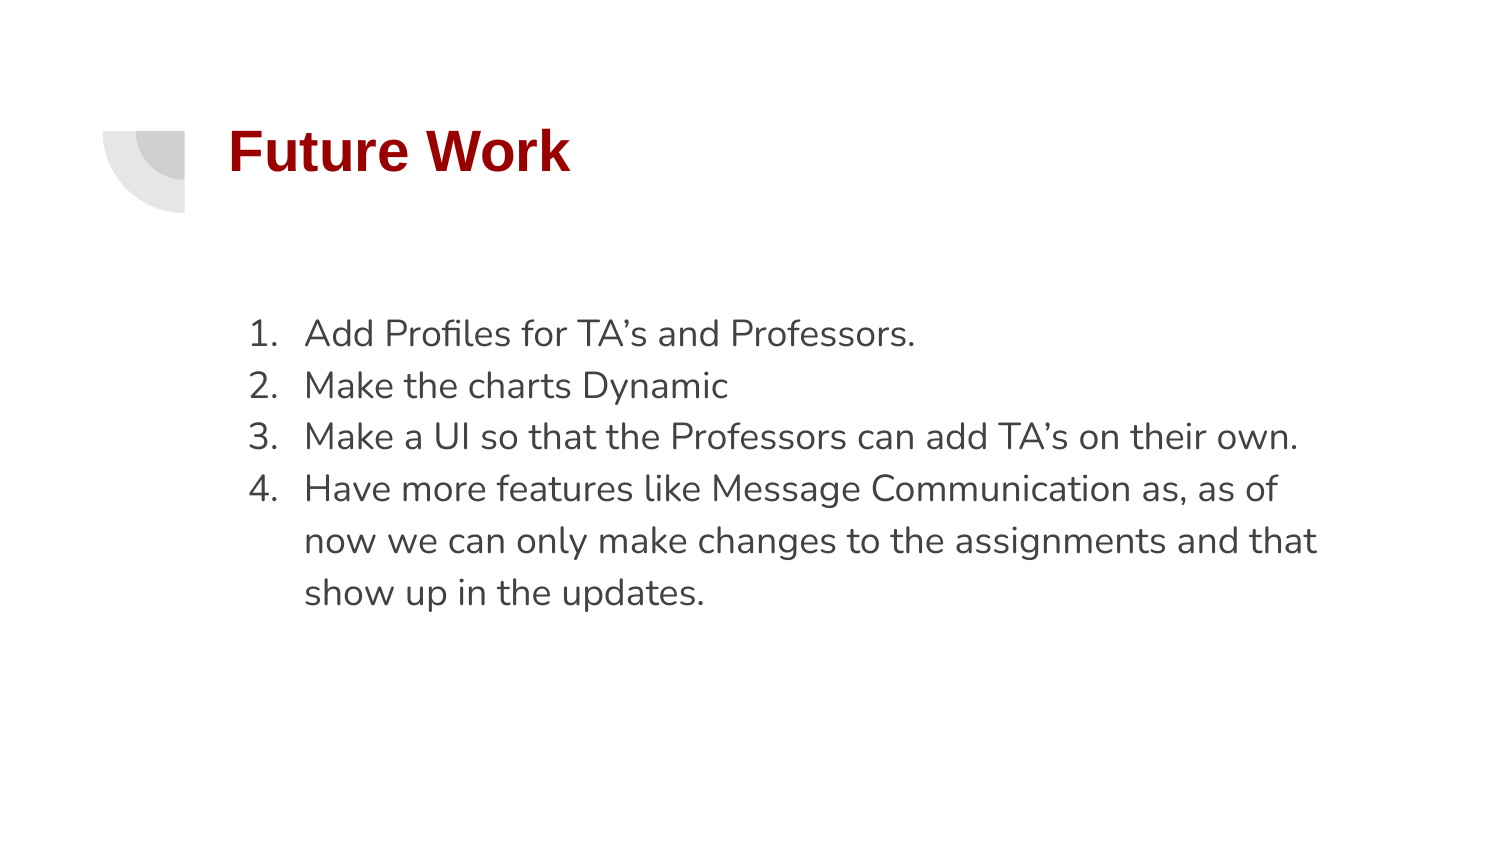

# Future Work
Add Profiles for TA’s and Professors.
Make the charts Dynamic
Make a UI so that the Professors can add TA’s on their own.
Have more features like Message Communication as, as of now we can only make changes to the assignments and that show up in the updates.